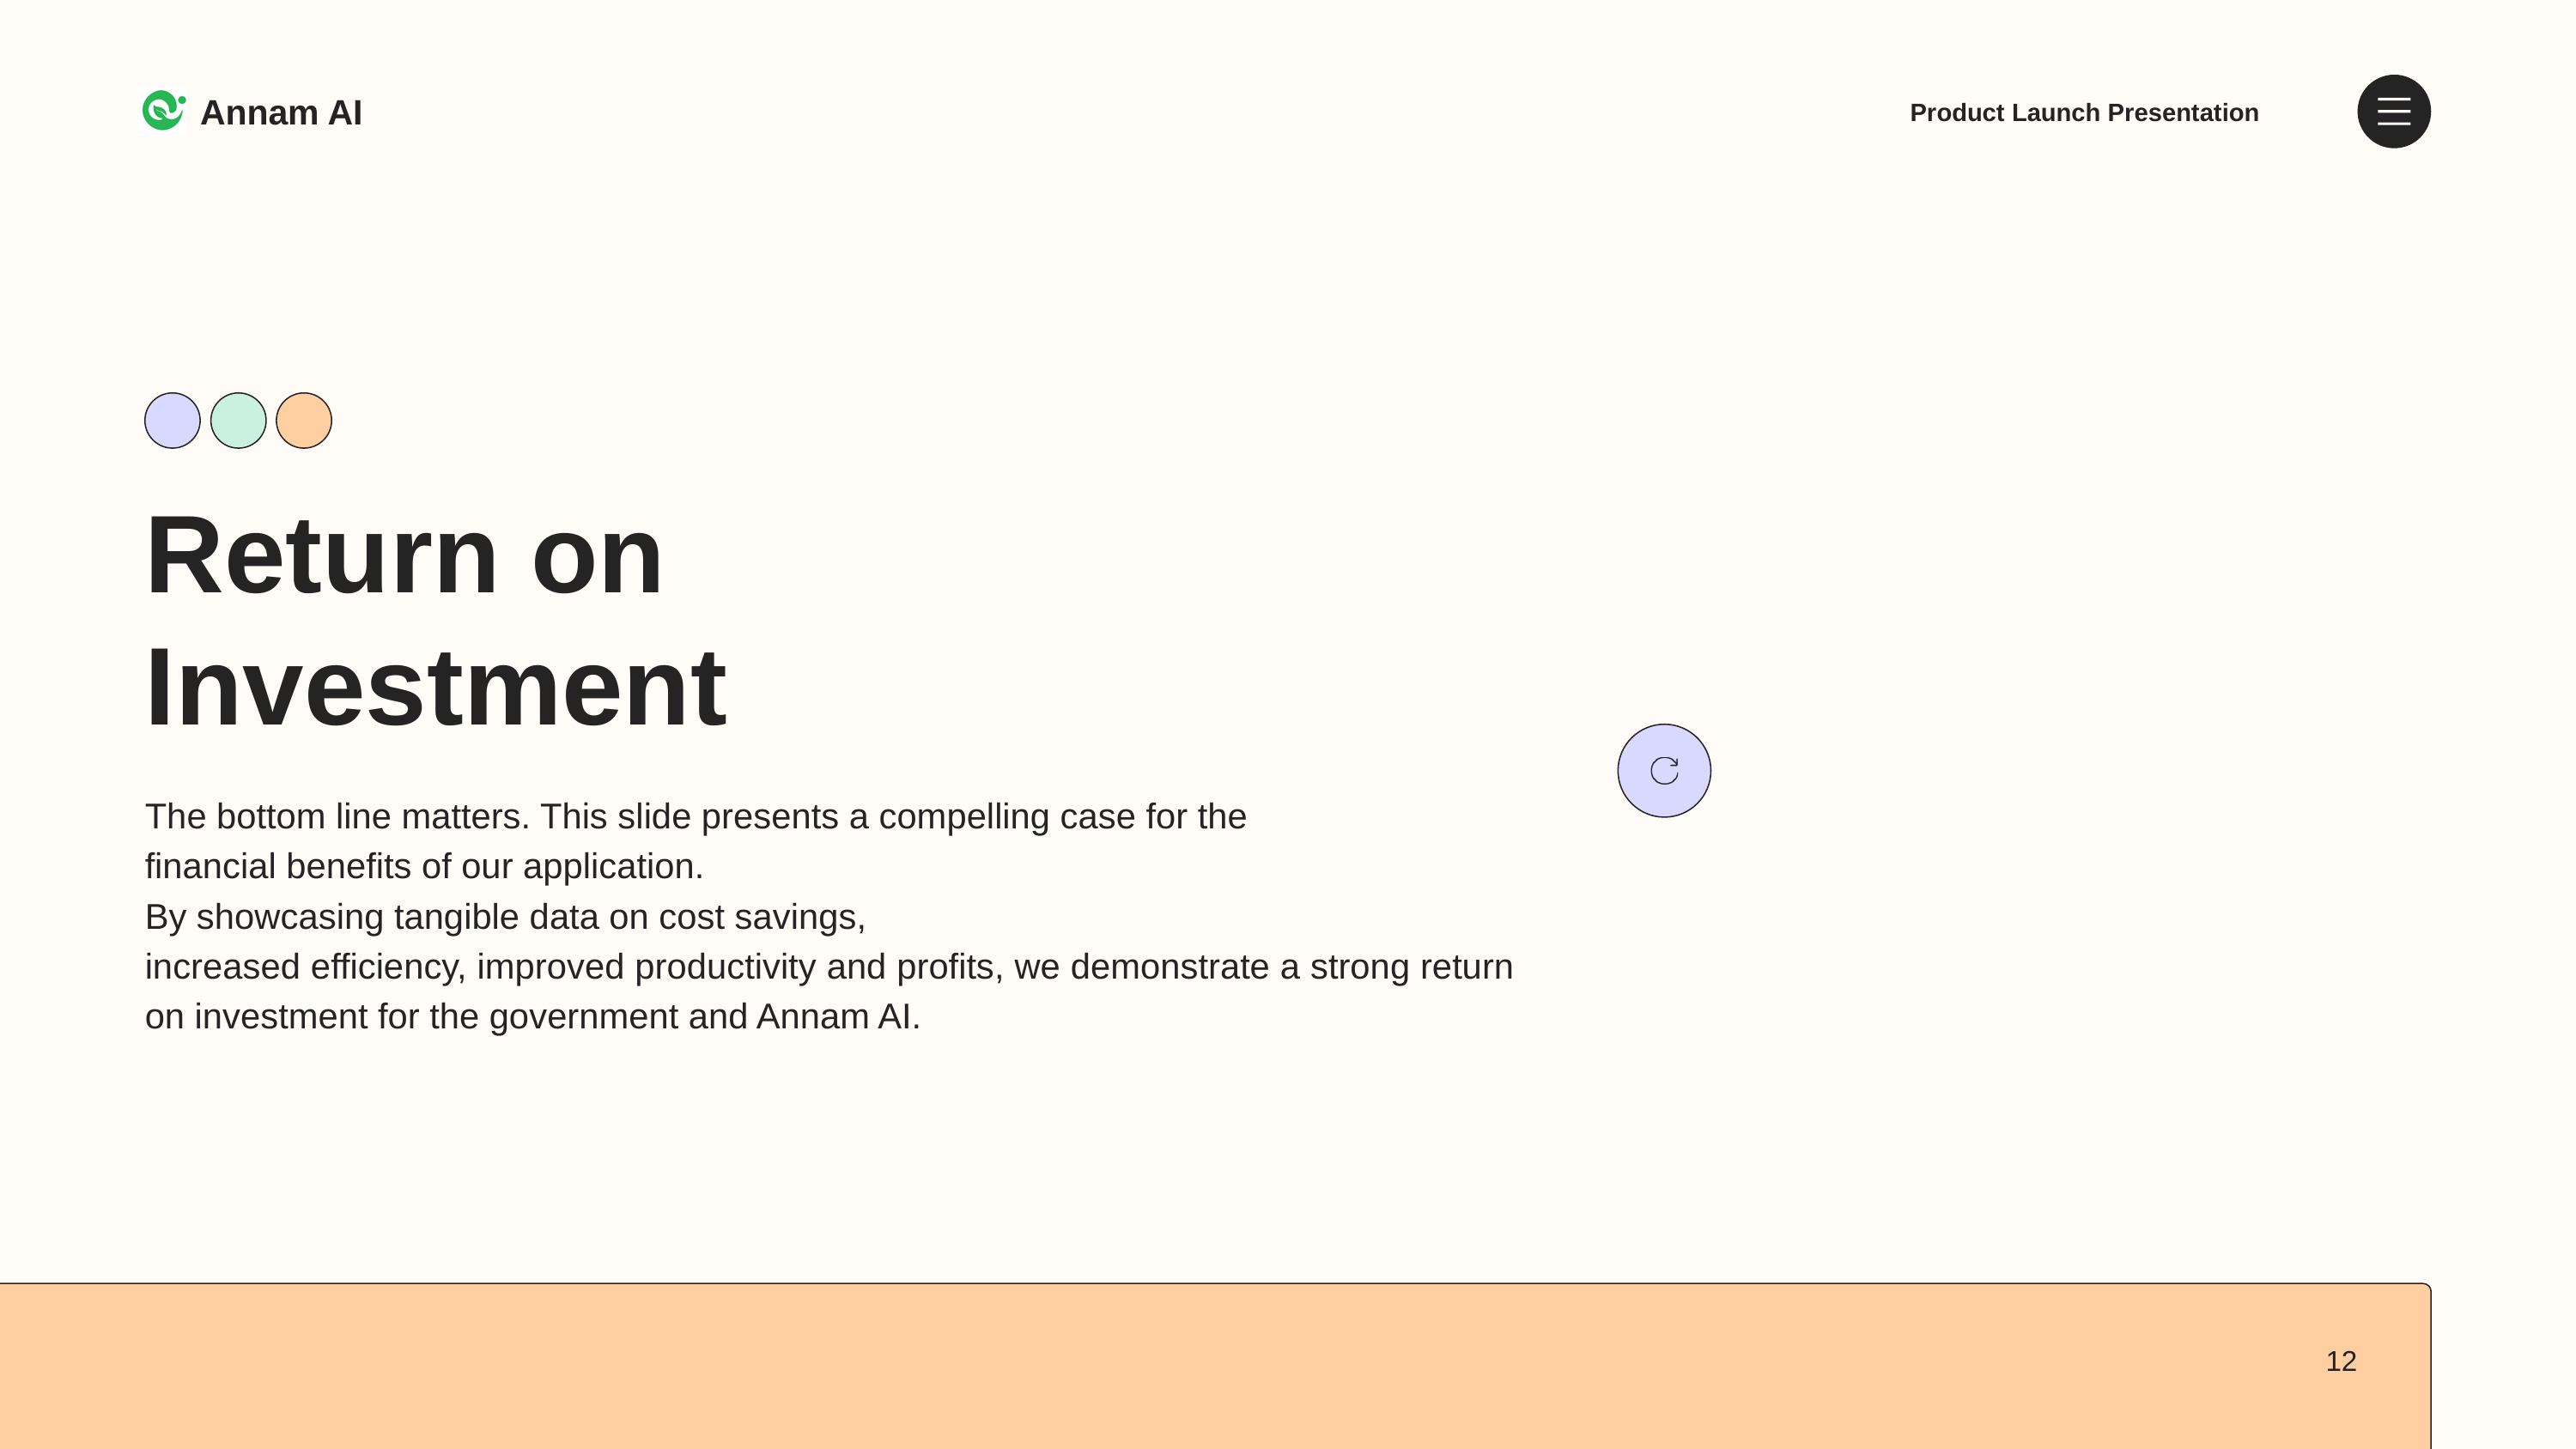

Annam AI

Product Launch Presentation

Return on
Investment

The bottom line matters. This slide presents a compelling case for the
financial benefits of our application.
By showcasing tangible data on cost savings,
increased efficiency, improved productivity and profits, we demonstrate a strong return on investment for the government and Annam AI.

12